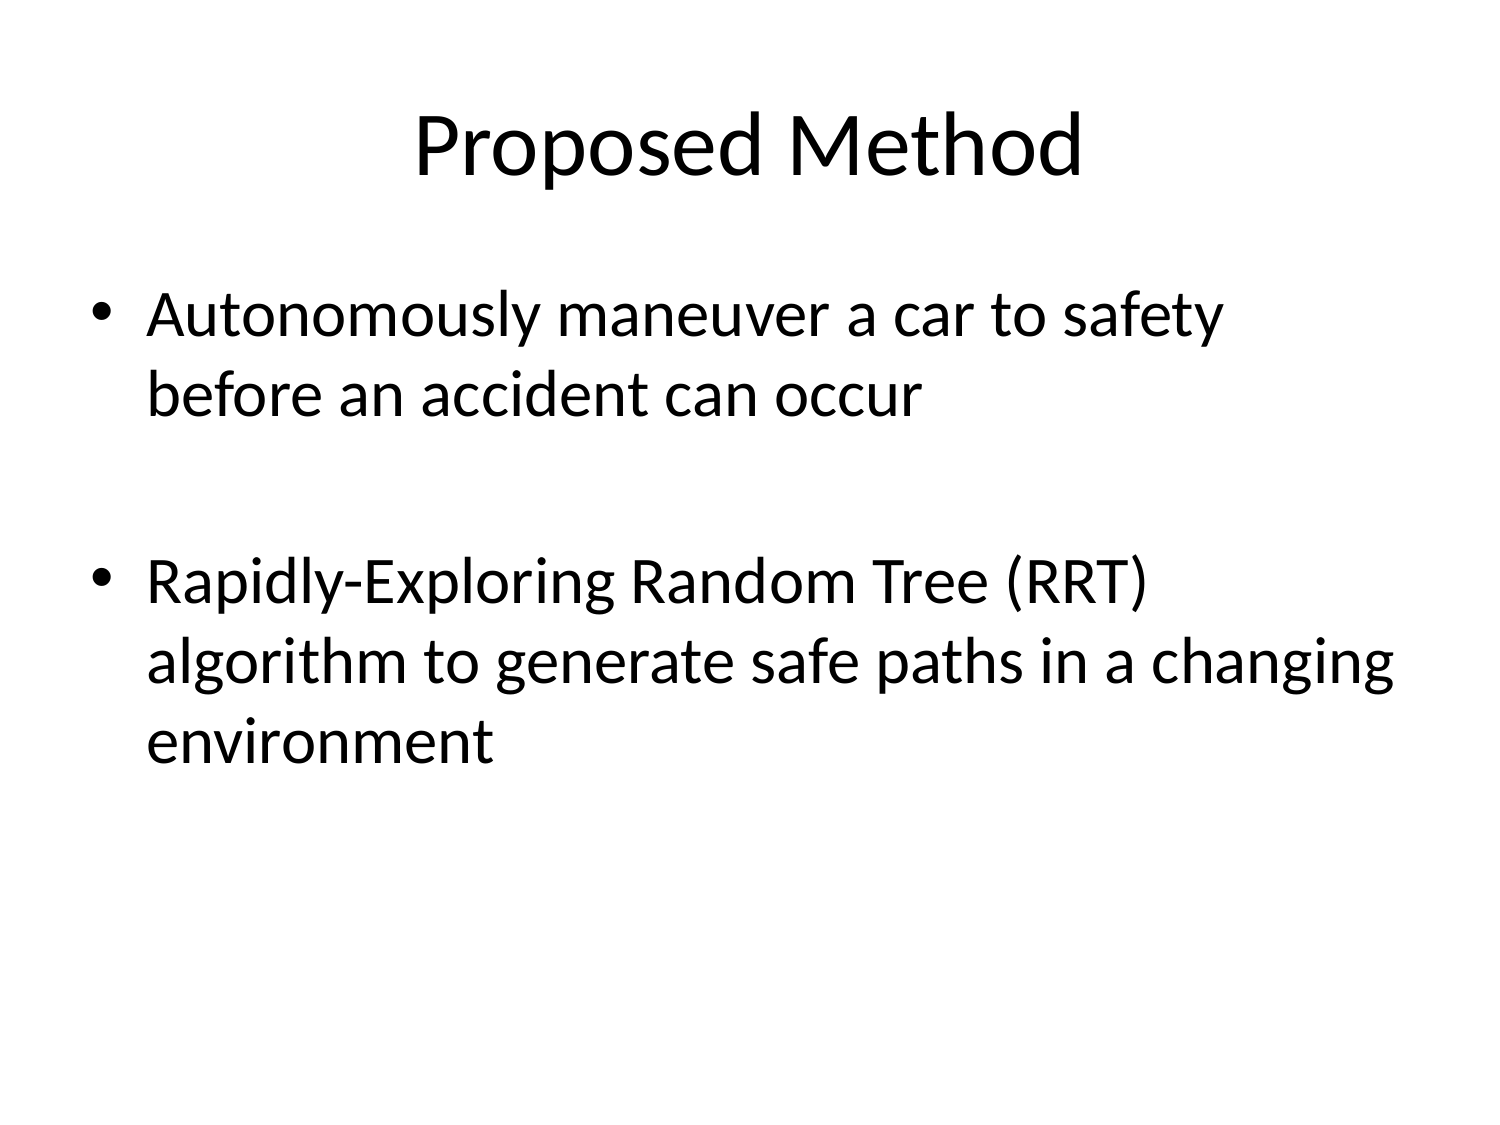

# Proposed Method
Autonomously maneuver a car to safety before an accident can occur

Rapidly-Exploring Random Tree (RRT) algorithm to generate safe paths in a changing environment